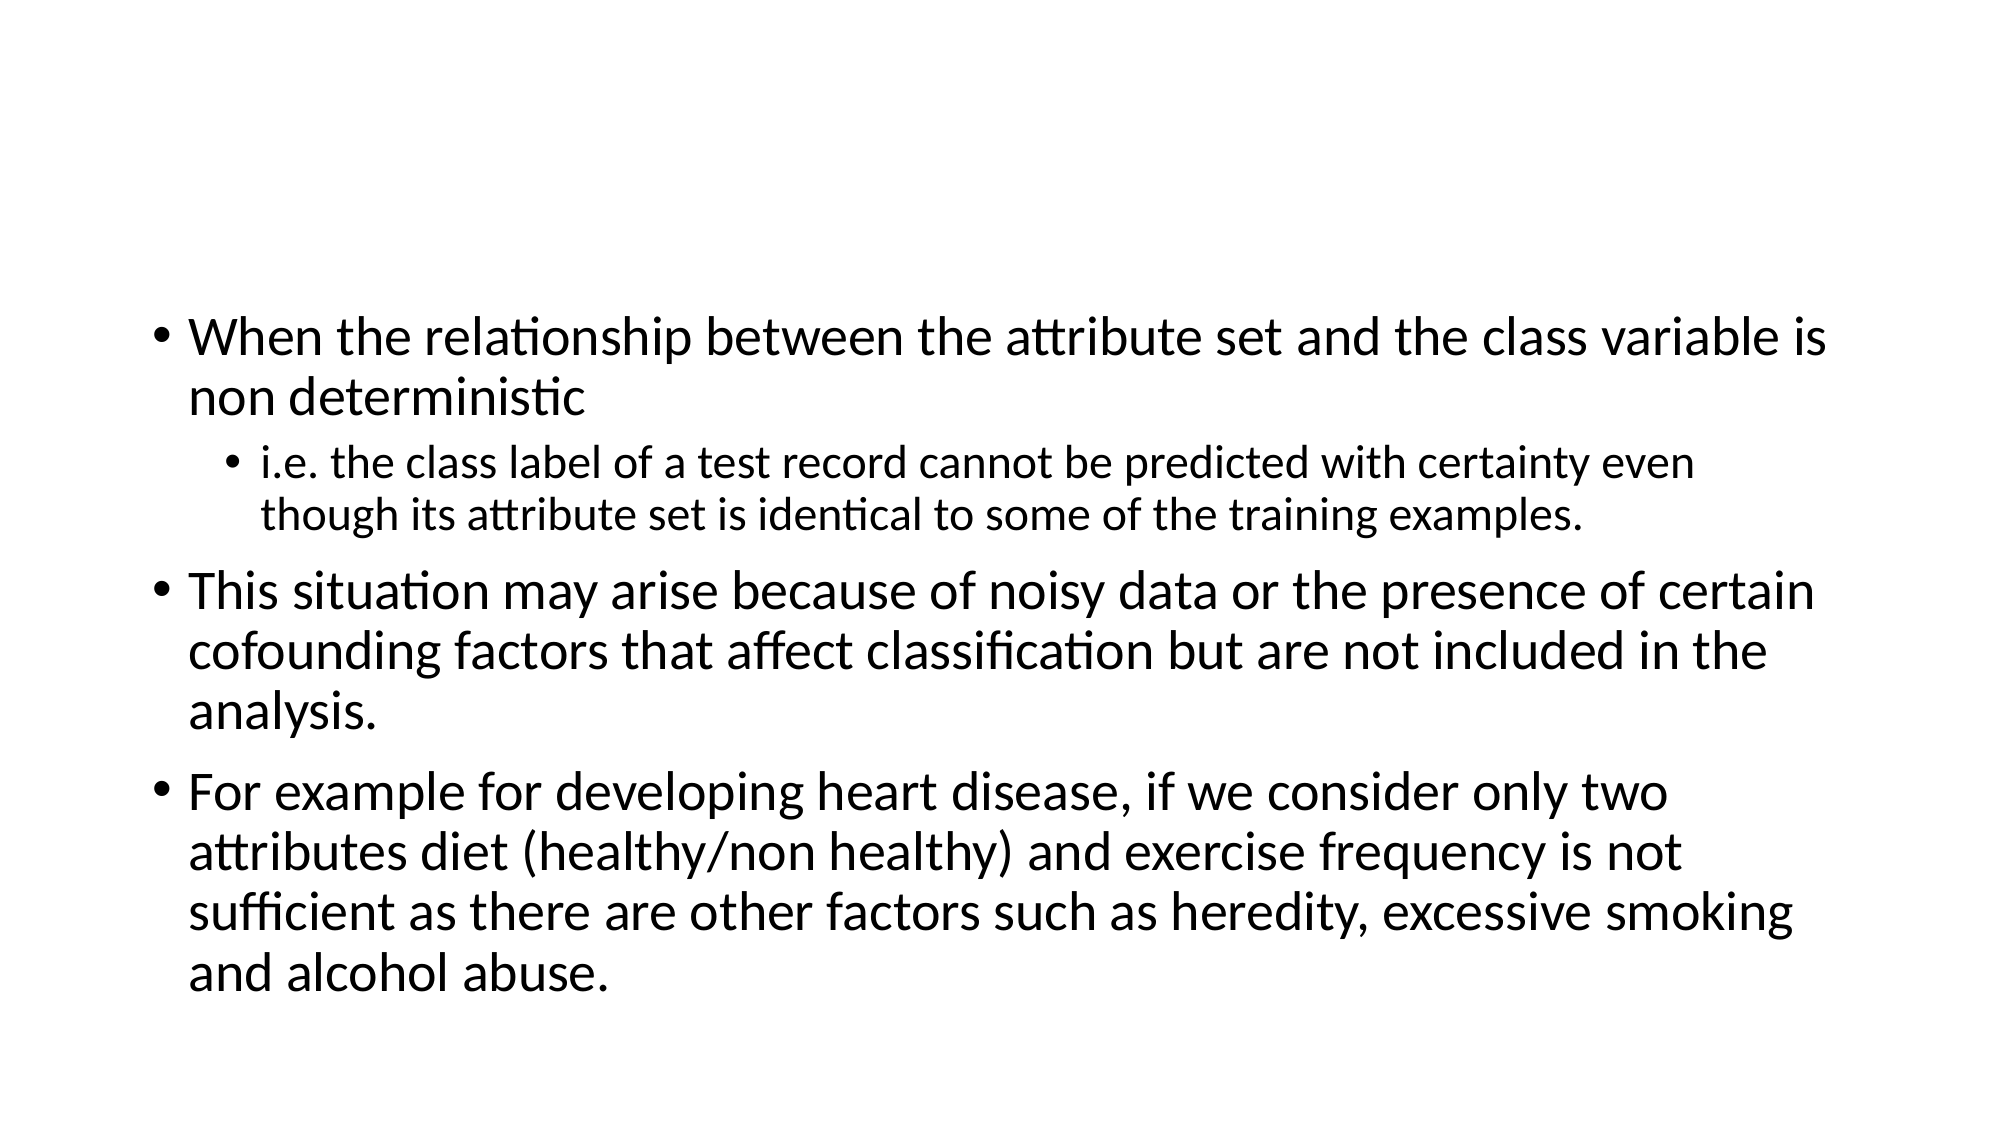

#
When the relationship between the attribute set and the class variable is non deterministic
i.e. the class label of a test record cannot be predicted with certainty even though its attribute set is identical to some of the training examples.
This situation may arise because of noisy data or the presence of certain cofounding factors that affect classification but are not included in the analysis.
For example for developing heart disease, if we consider only two attributes diet (healthy/non healthy) and exercise frequency is not sufficient as there are other factors such as heredity, excessive smoking and alcohol abuse.